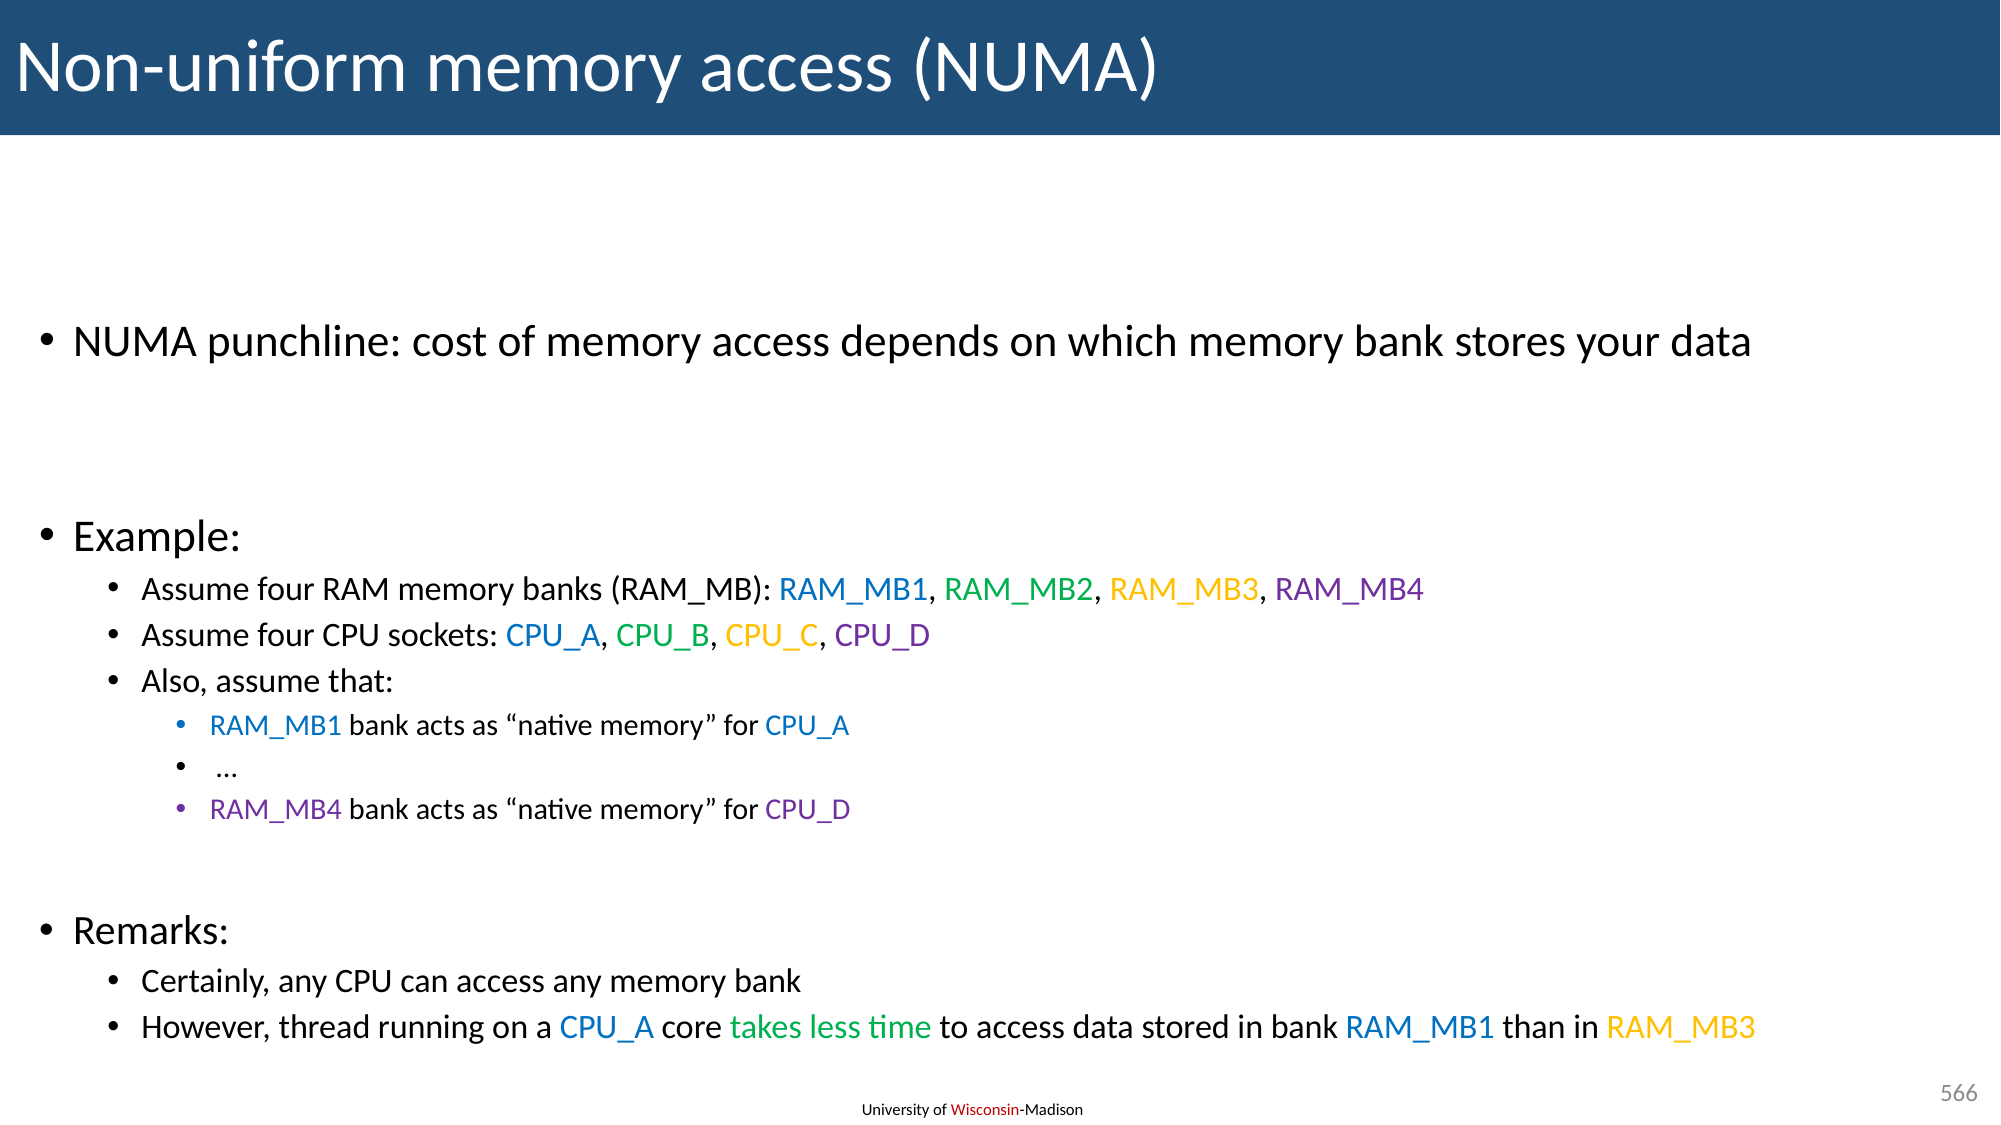

# Non-uniform memory access (NUMA)

NUMA punchline: cost of memory access depends on which memory bank stores your data

Example:
Assume four RAM memory banks (RAM_MB): RAM_MB1, RAM_MB2, RAM_MB3, RAM_MB4
Assume four CPU sockets: CPU_A, CPU_B, CPU_C, CPU_D
Also, assume that:
RAM_MB1 bank acts as “native memory” for CPU_A
 …
RAM_MB4 bank acts as “native memory” for CPU_D

Remarks:
Certainly, any CPU can access any memory bank
However, thread running on a CPU_A core takes less time to access data stored in bank RAM_MB1 than in RAM_MB3
566